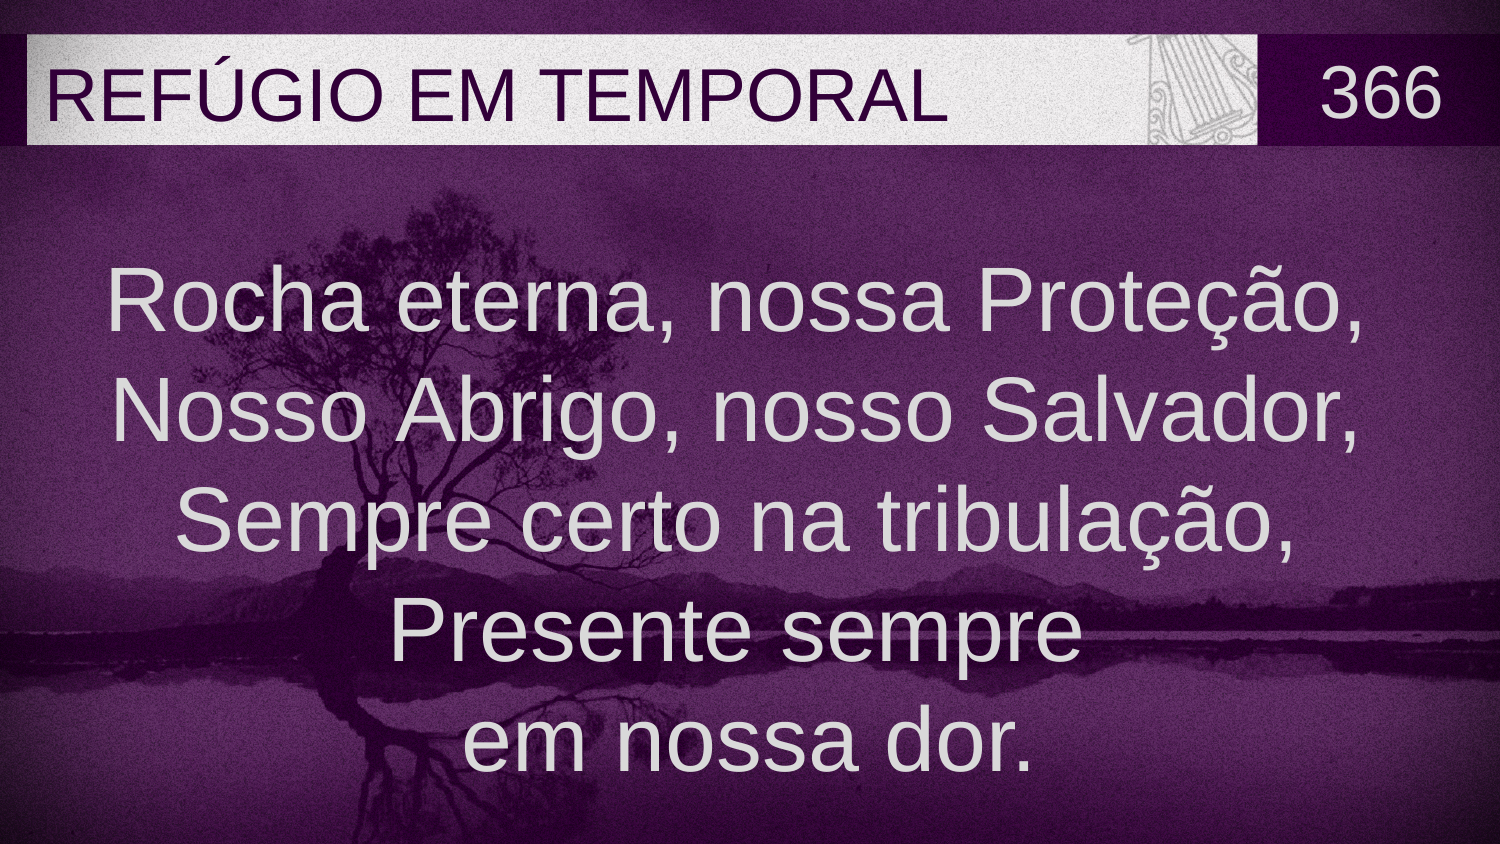

# REFÚGIO EM TEMPORAL
366
Rocha eterna, nossa Proteção,
Nosso Abrigo, nosso Salvador,
Sempre certo na tribulação,
Presente sempre
em nossa dor.